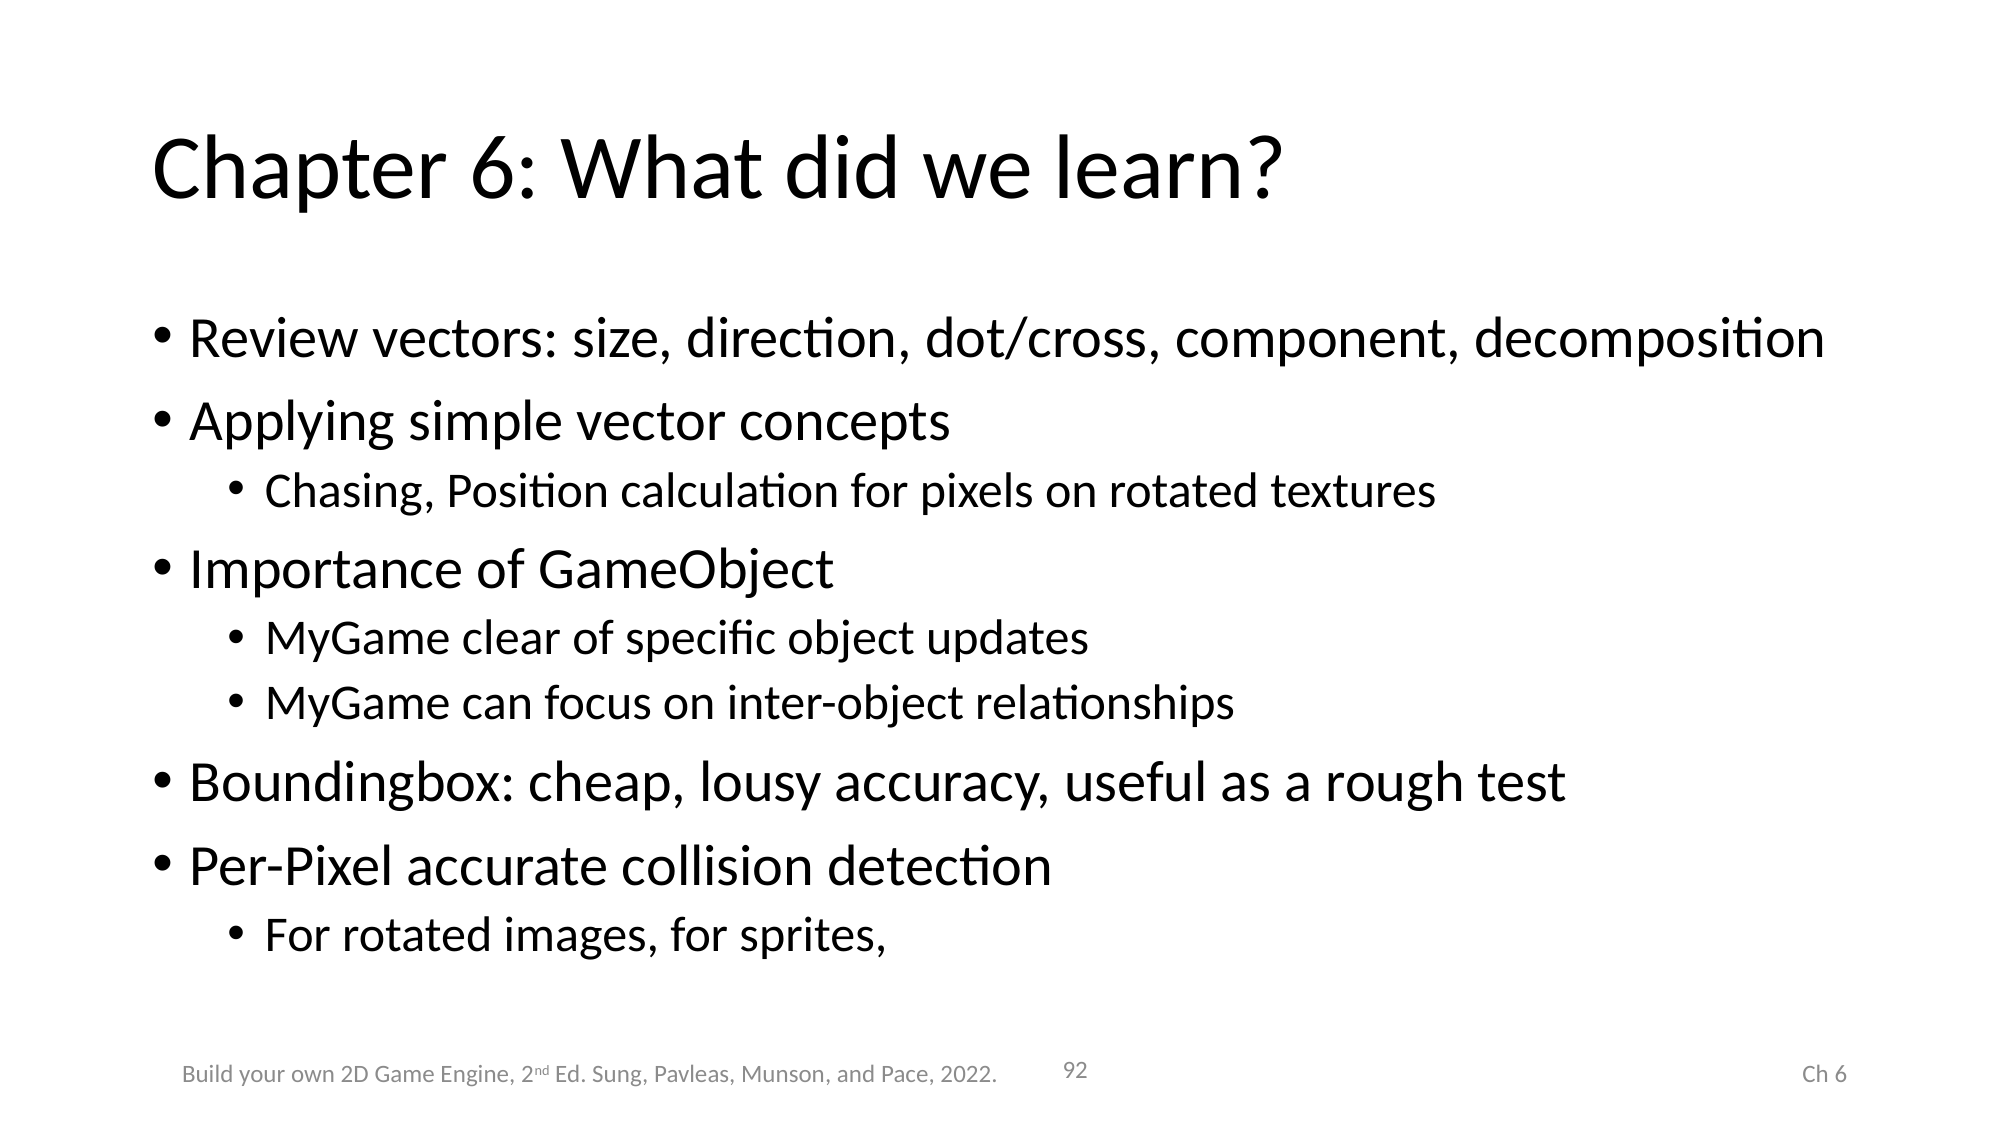

# Chapter 6: What did we learn?
Review vectors: size, direction, dot/cross, component, decomposition
Applying simple vector concepts
Chasing, Position calculation for pixels on rotated textures
Importance of GameObject
MyGame clear of specific object updates
MyGame can focus on inter-object relationships
Boundingbox: cheap, lousy accuracy, useful as a rough test
Per-Pixel accurate collision detection
For rotated images, for sprites,